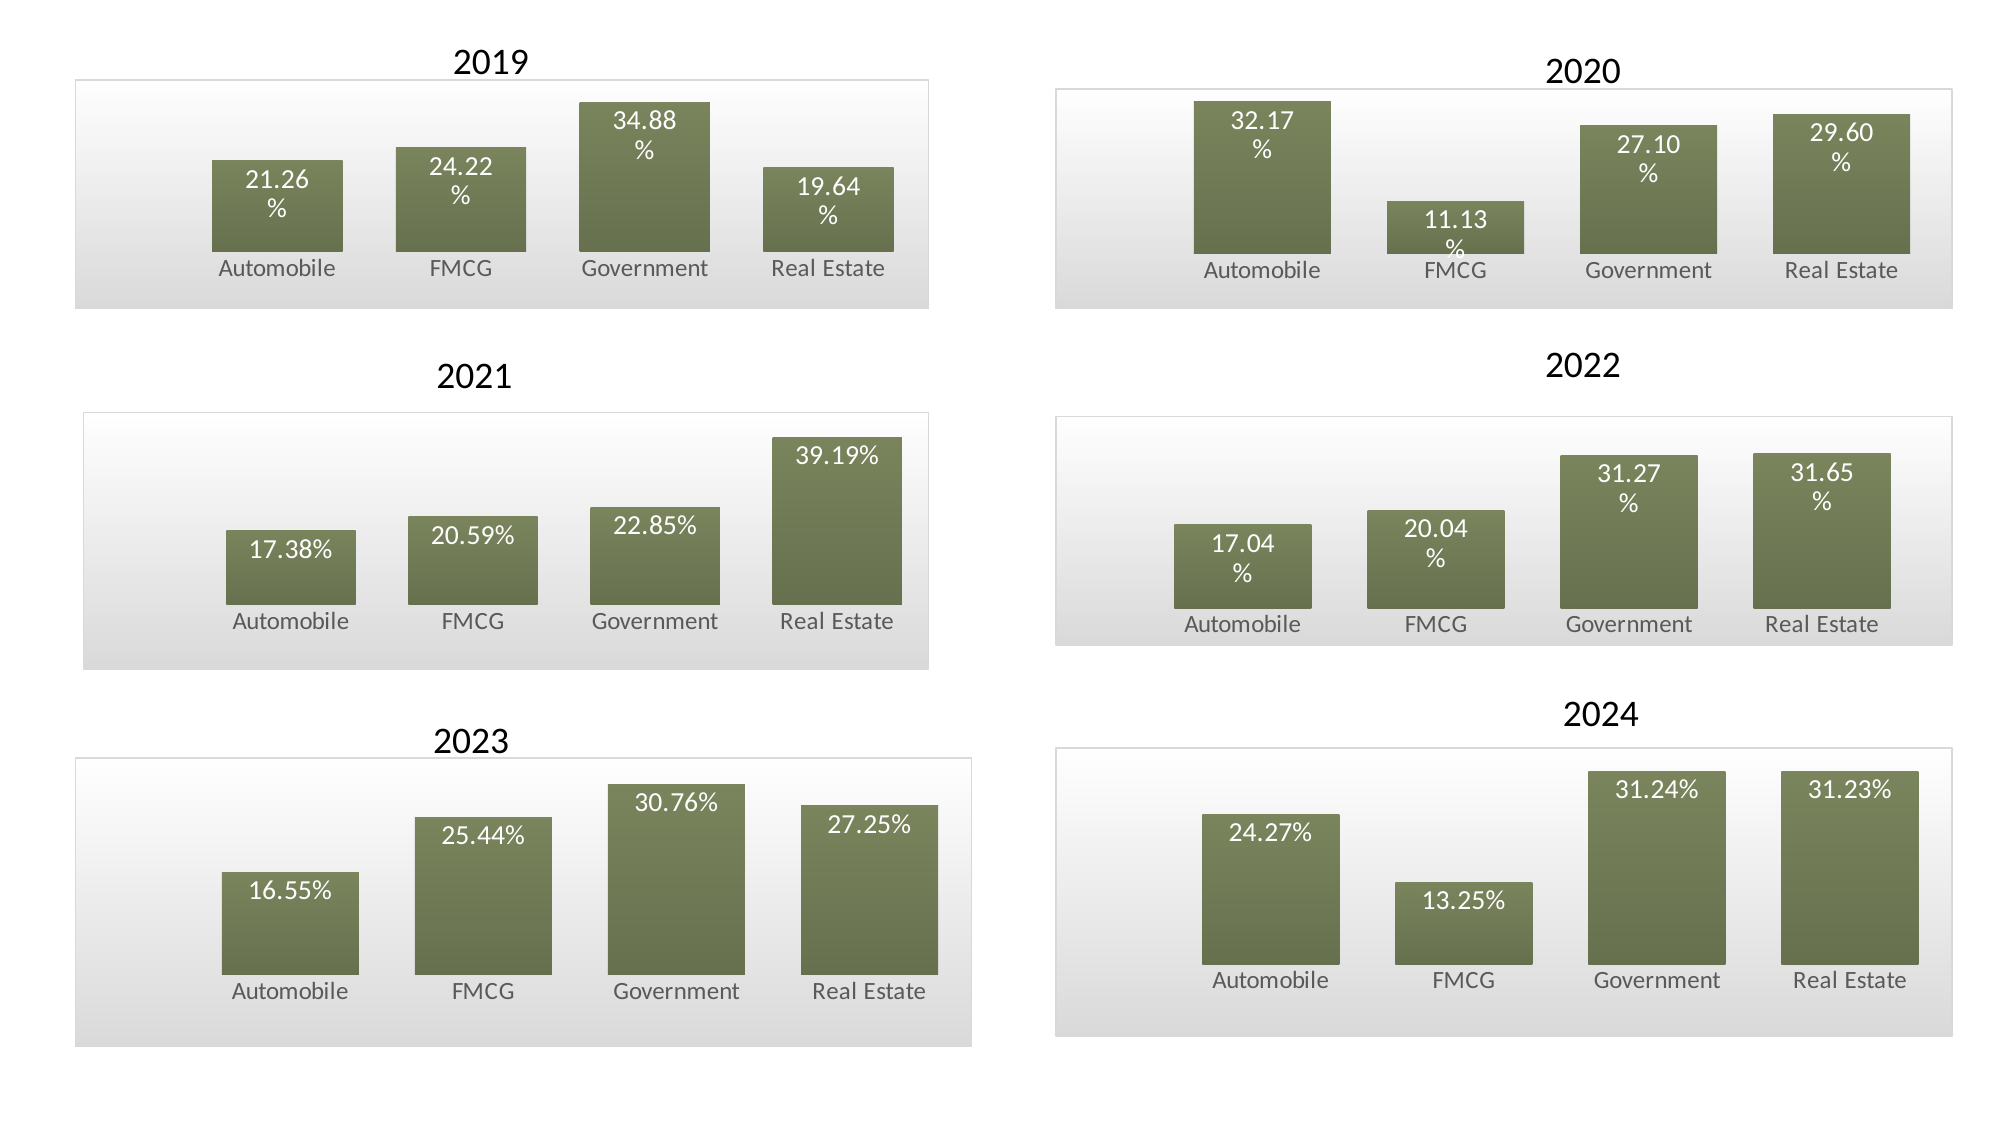

2019

2020

### Chart

| Category | Total |
|---|---|
| Automobile | 0.2126 |
| FMCG | 0.2422 |
| Government | 0.3488 |
| Real Estate | 0.1964 |

### Chart

| Category | Total |
|---|---|
| Automobile | 0.3217 |
| FMCG | 0.1113 |
| Government | 0.271 |
| Real Estate | 0.296 |
2022

2021

### Chart

| Category | Total |
|---|---|
| Automobile | 0.1738 |
| FMCG | 0.2059 |
| Government | 0.2285 |
| Real Estate | 0.3919 |

### Chart

| Category | Total |
|---|---|
| Automobile | 0.1704 |
| FMCG | 0.2004 |
| Government | 0.3127 |
| Real Estate | 0.3165 |
2024

2023

### Chart

| Category | Total |
|---|---|
| Automobile | 0.2427 |
| FMCG | 0.1325 |
| Government | 0.3124 |
| Real Estate | 0.3123 |

### Chart

| Category | Total |
|---|---|
| Automobile | 0.1655 |
| FMCG | 0.2544 |
| Government | 0.3076 |
| Real Estate | 0.2725 |